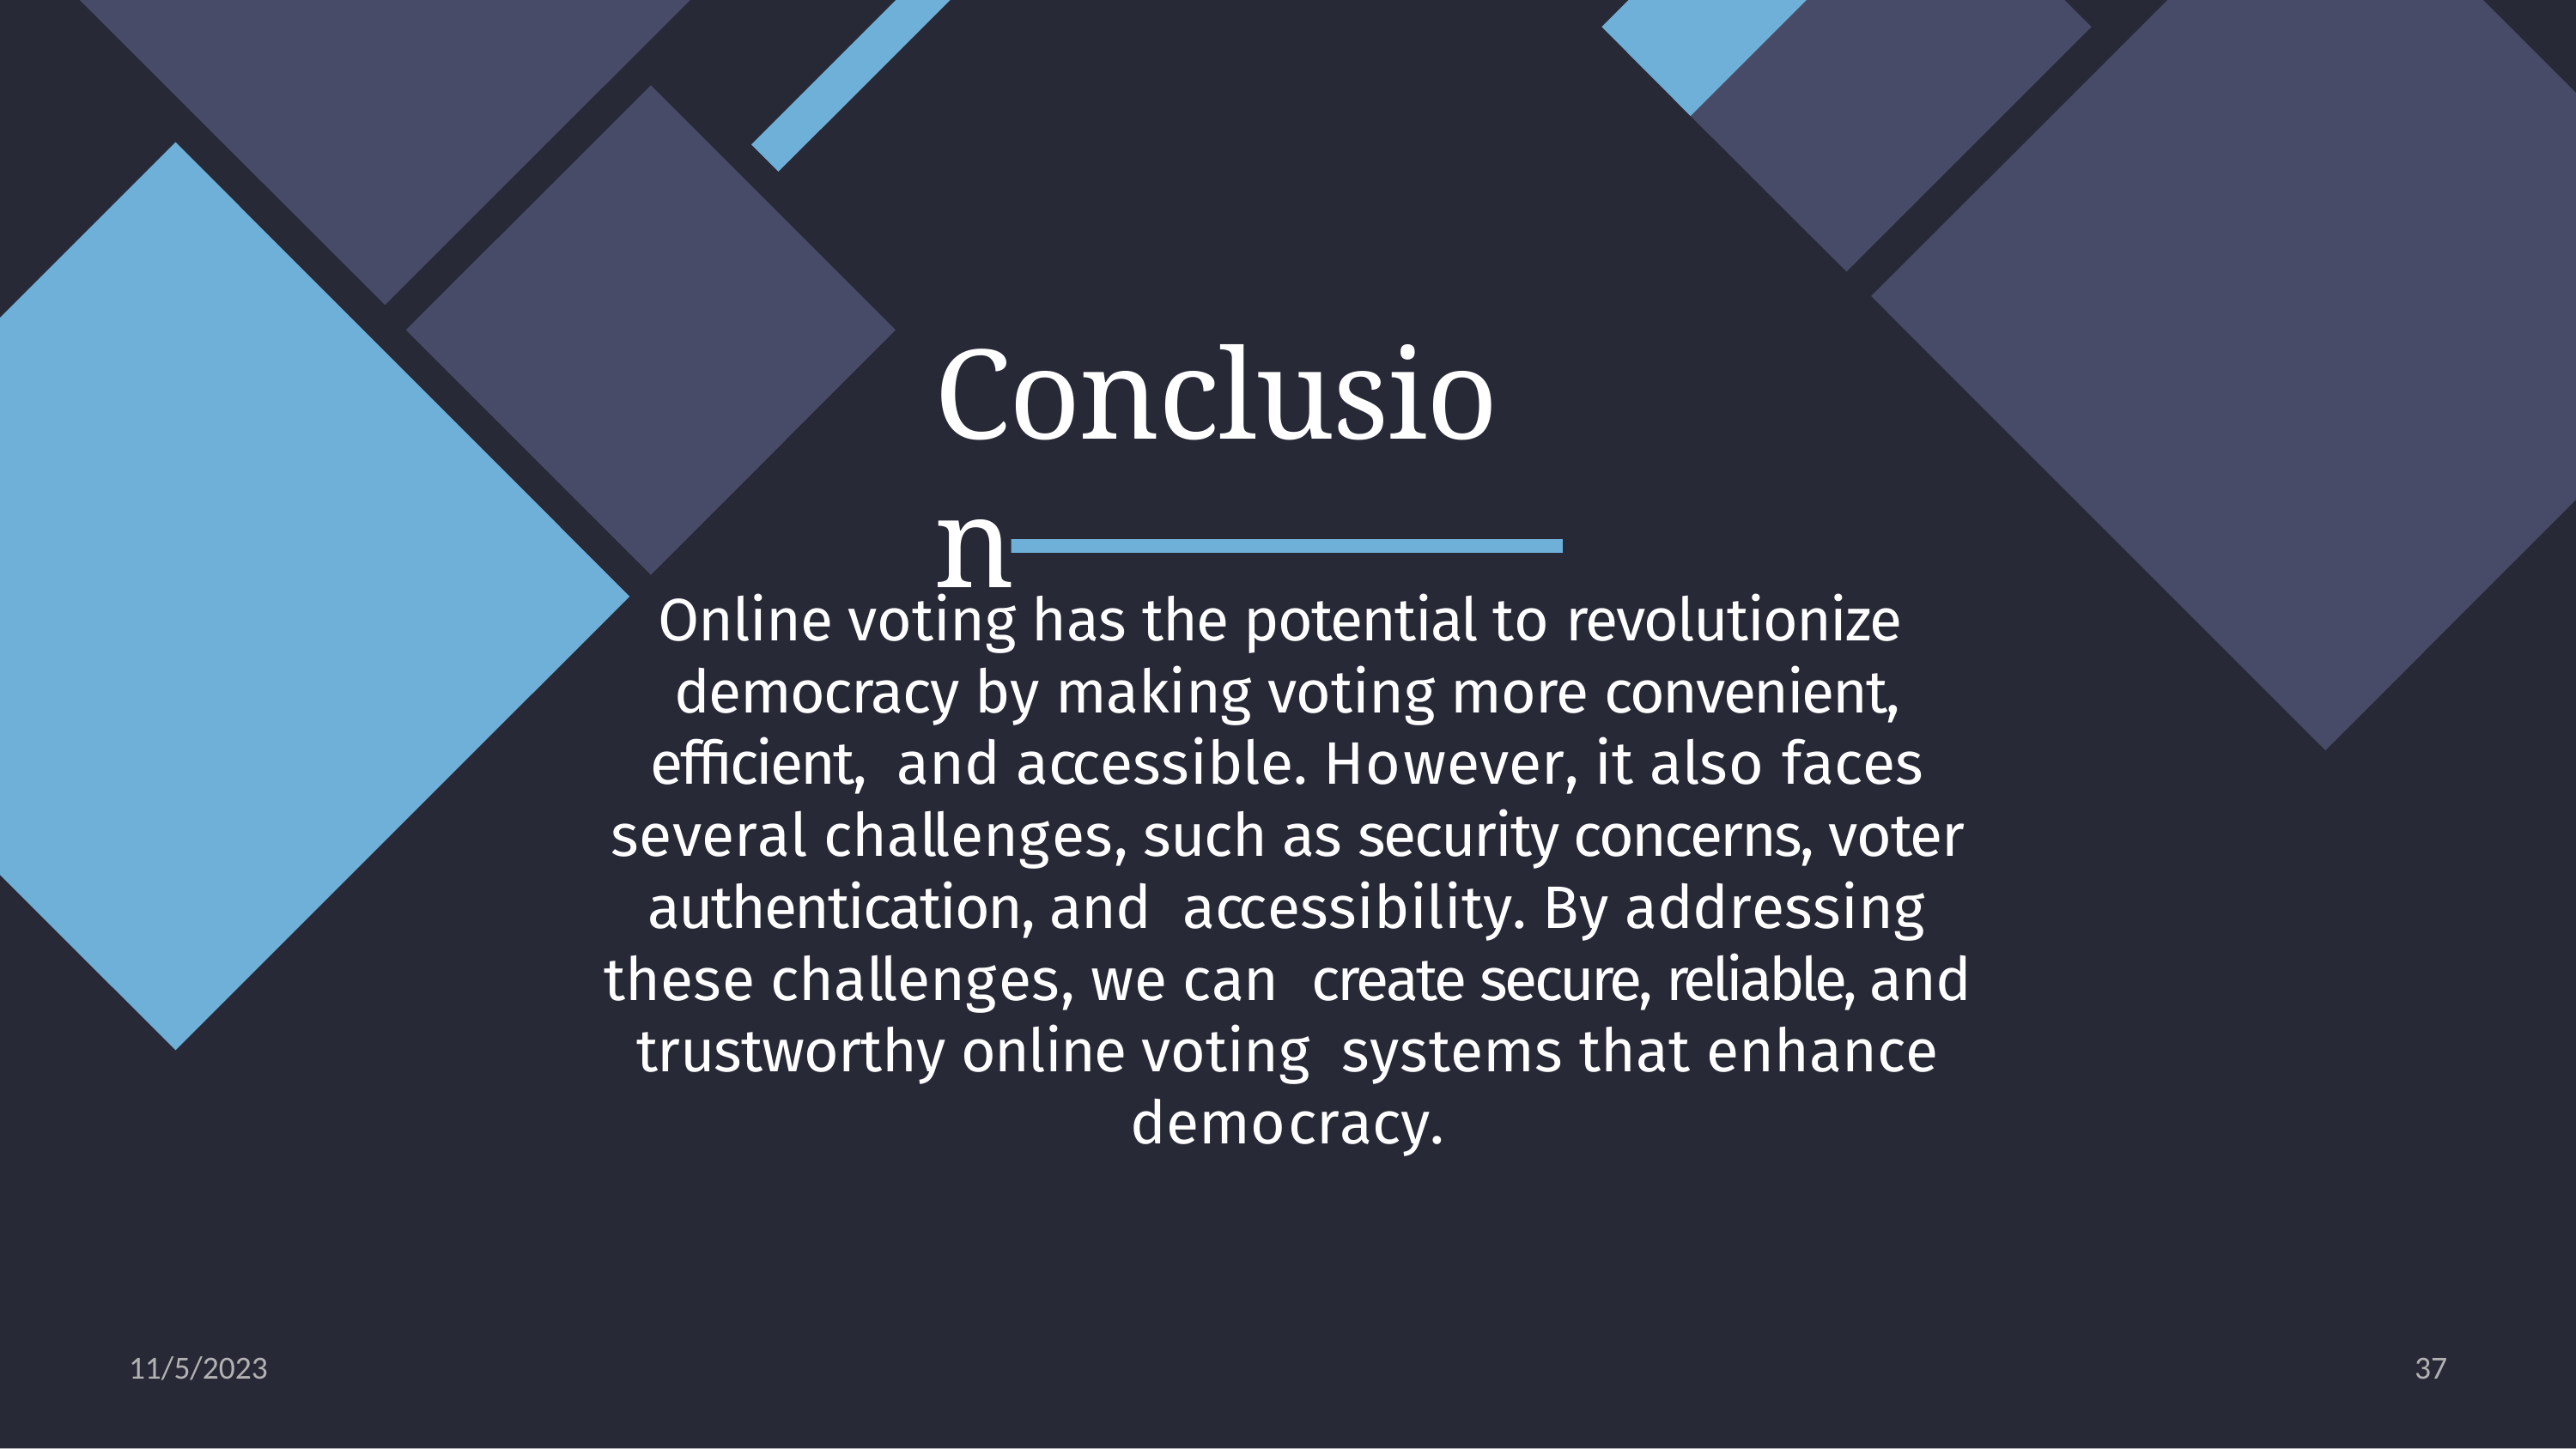

# Conclusion

Online voting has the potential to revolutionize  democracy by making voting more convenient, efﬁcient,  and accessible. However, it also faces several challenges,  such as security concerns, voter authentication, and  accessibility. By addressing these challenges, we can  create secure, reliable, and trustworthy online voting  systems that enhance democracy.
11/5/2023
37